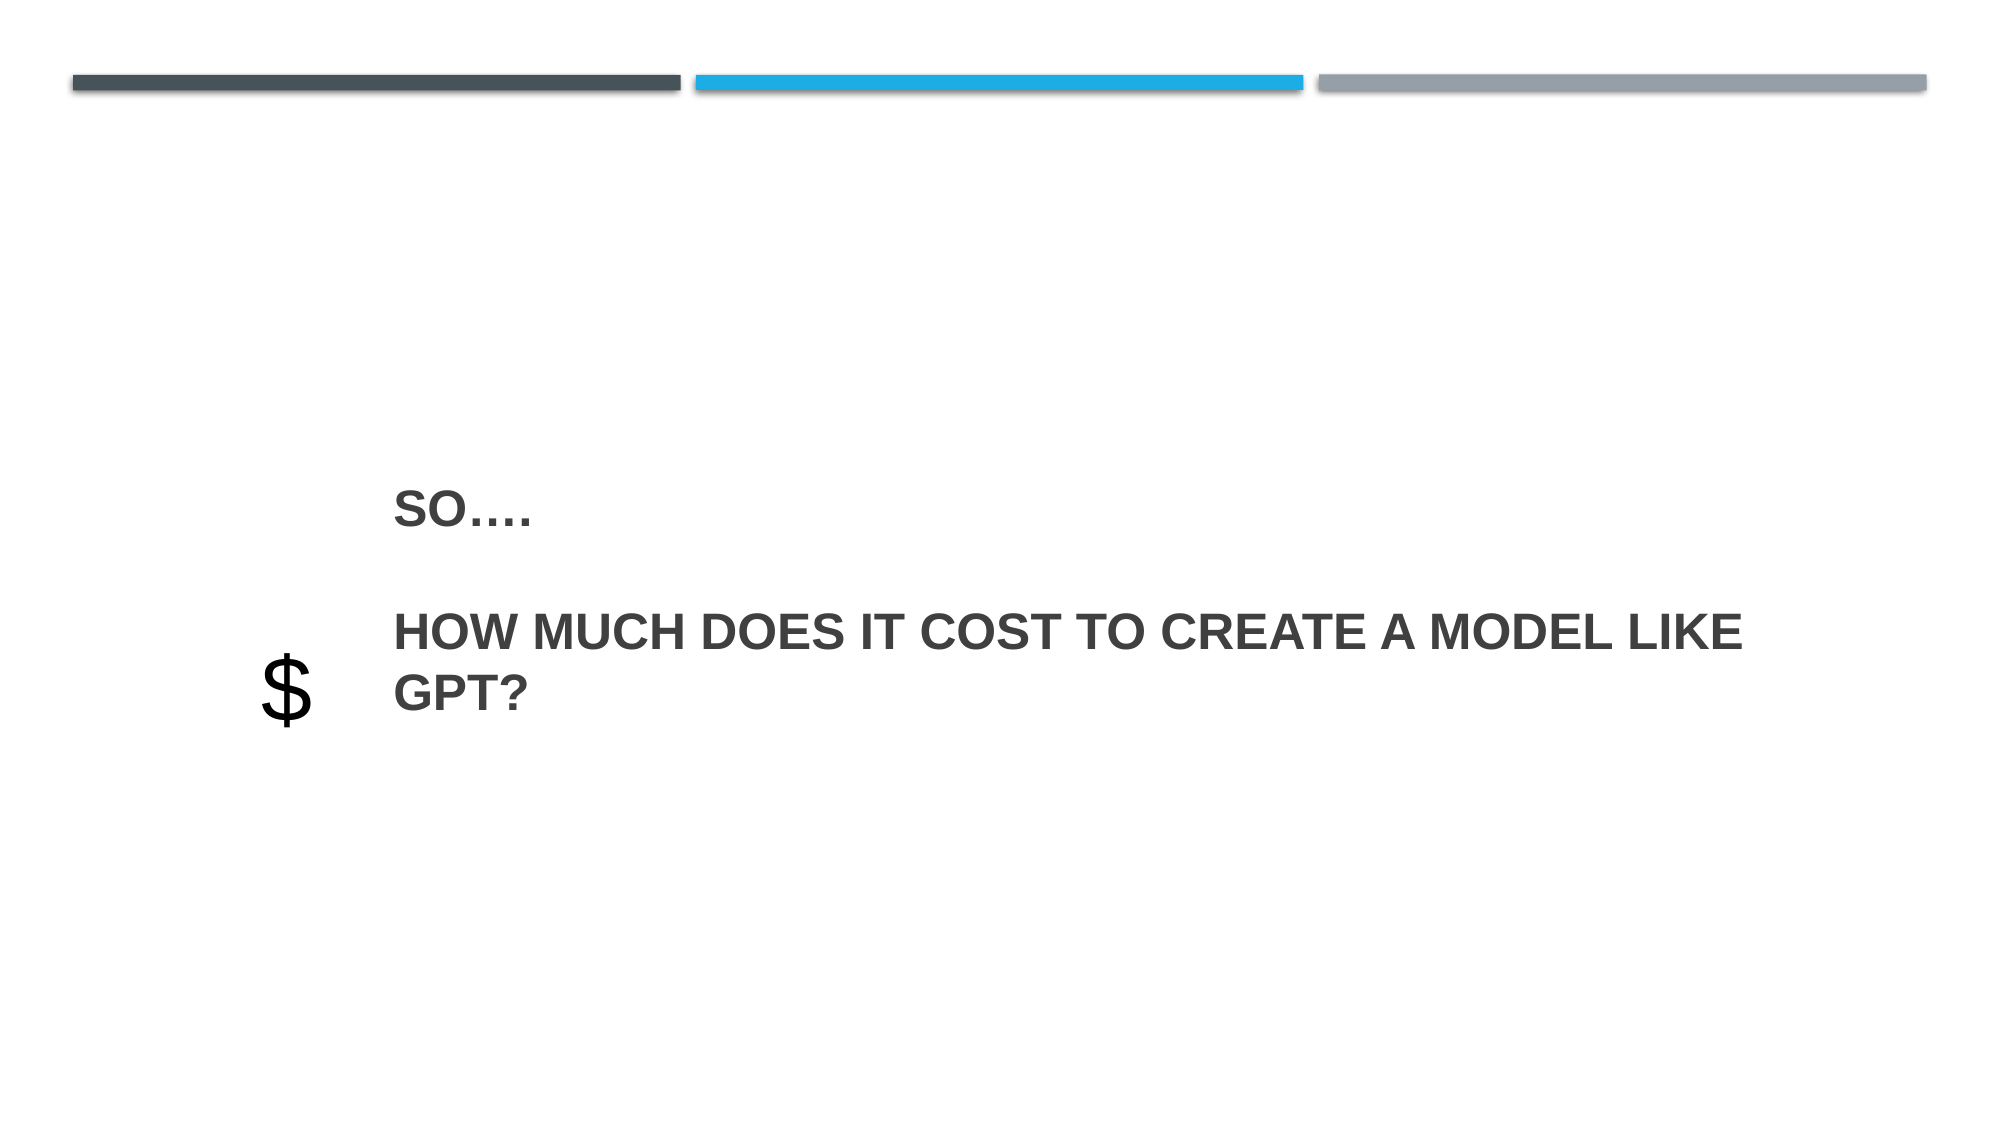

# So…. How much does it cost to create a model like GPT?
$